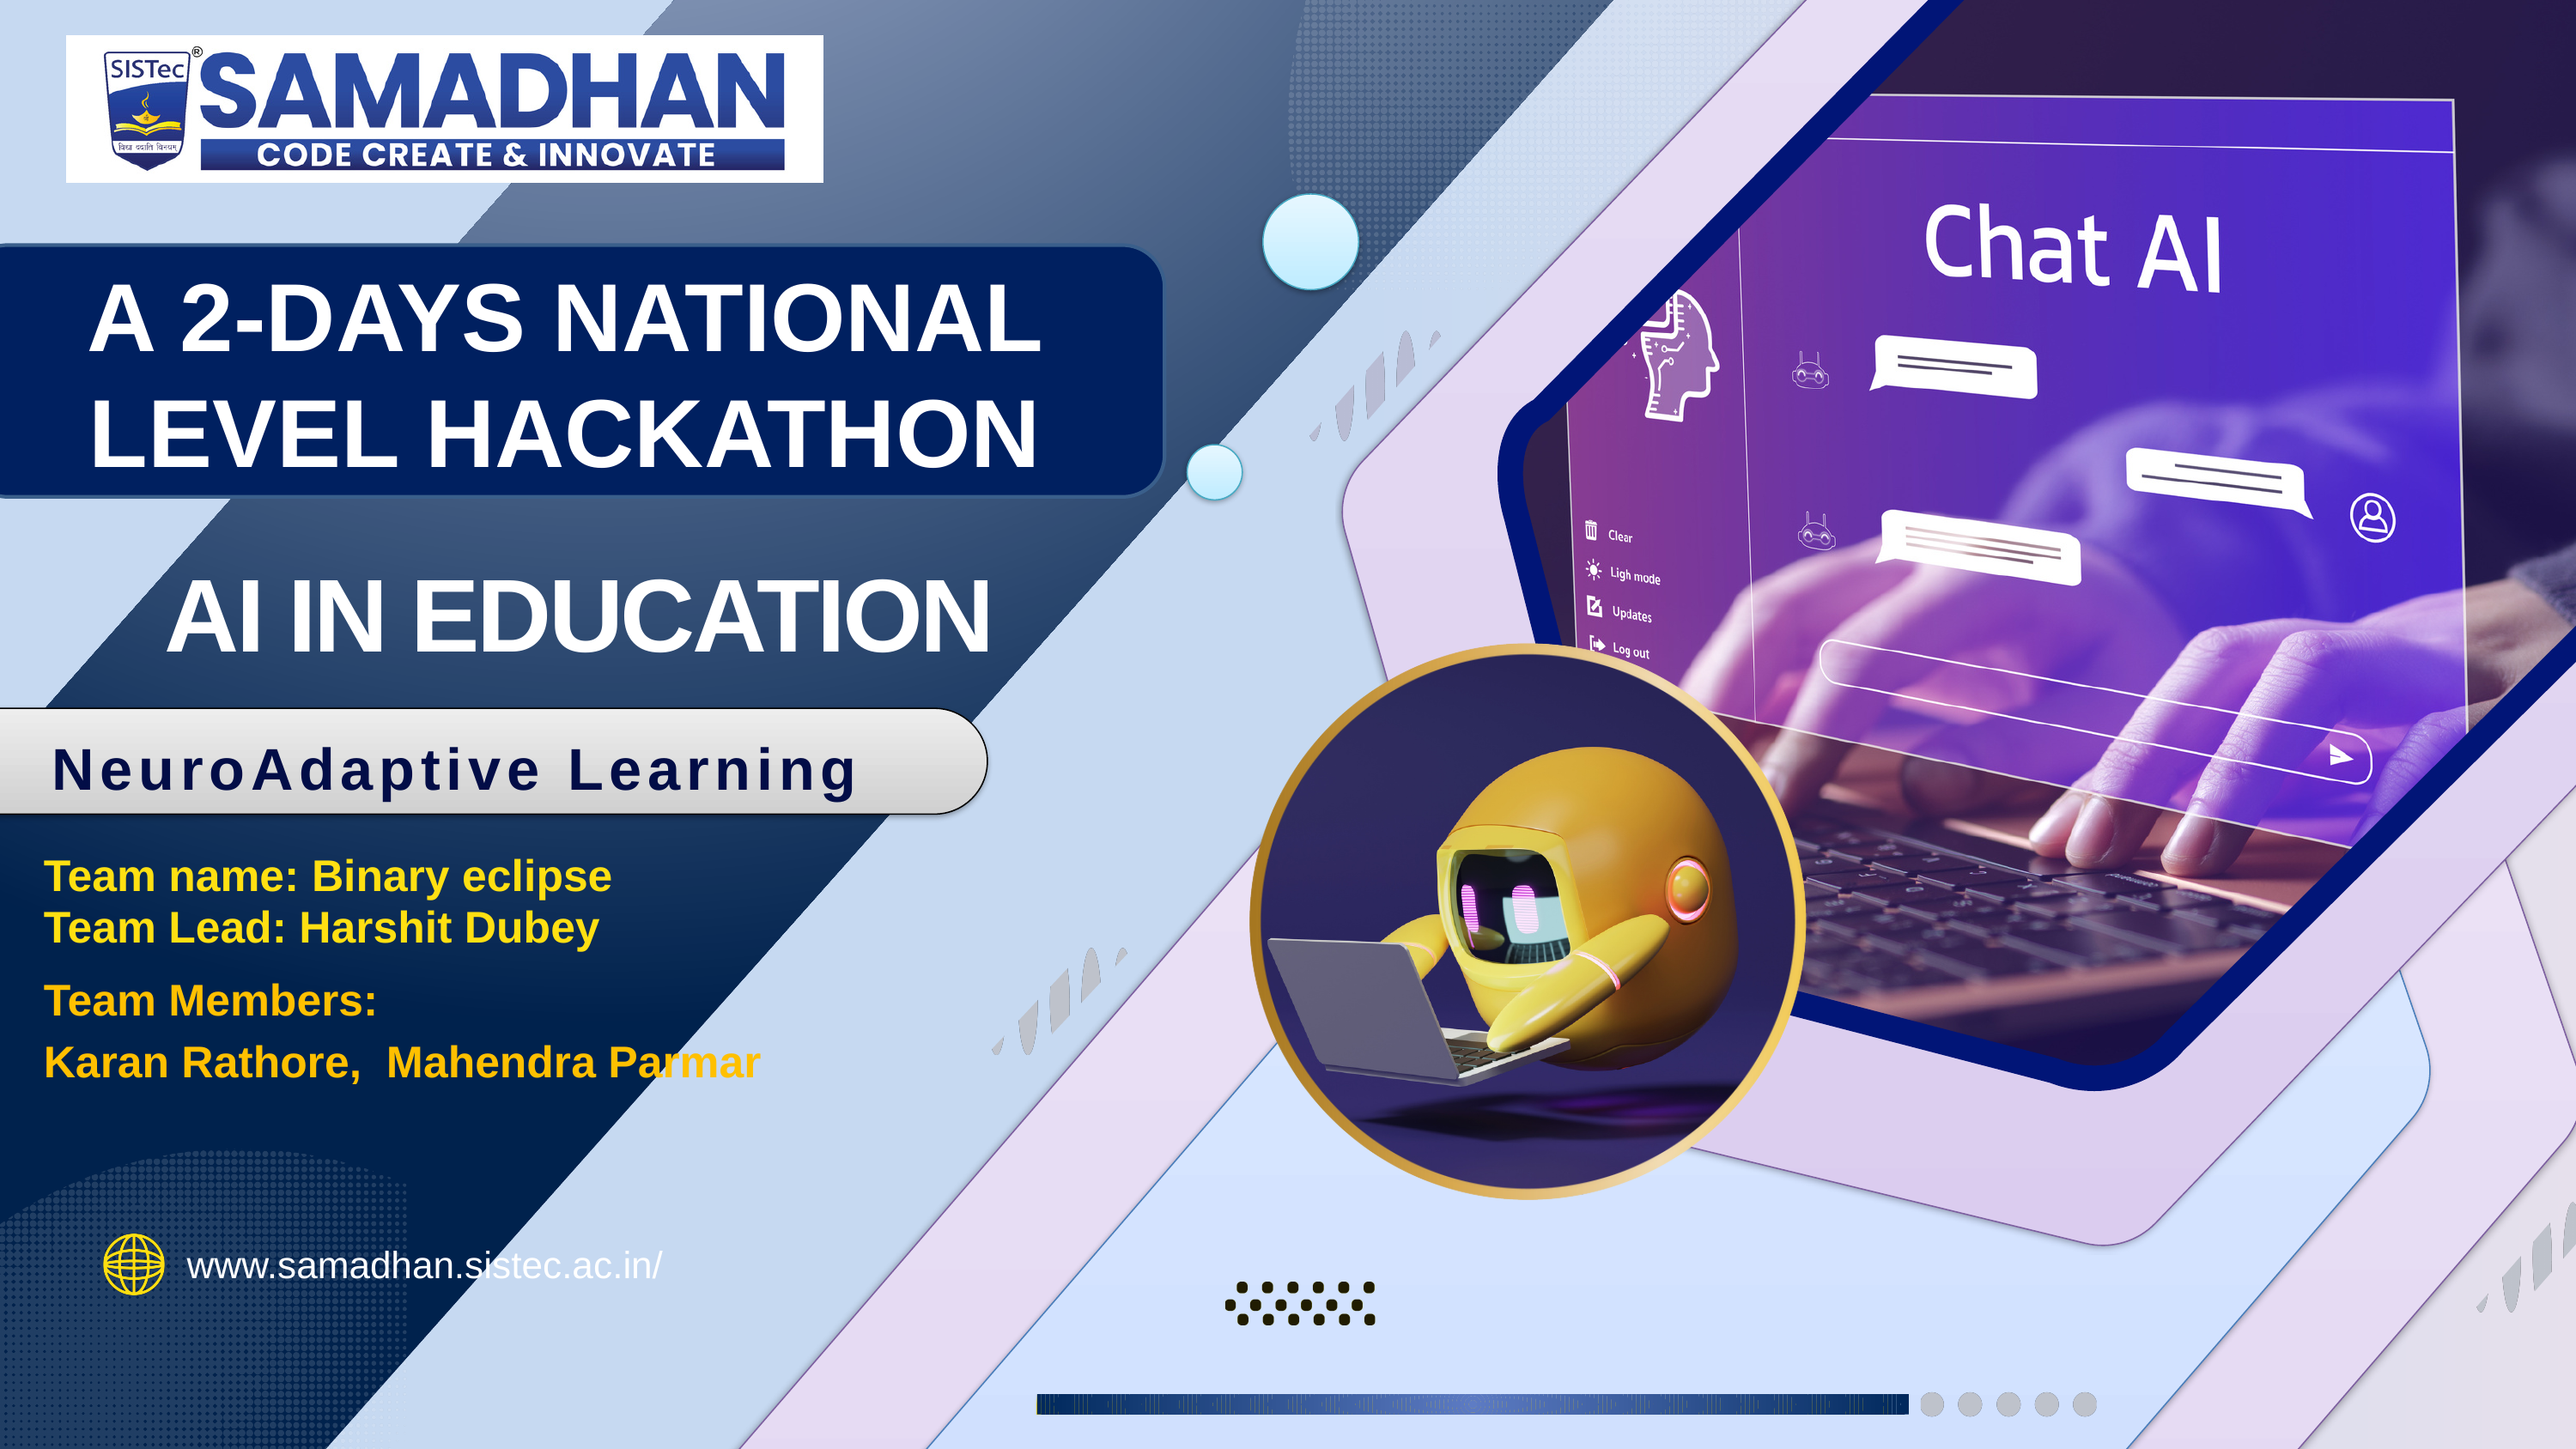

A 2-DAYS NATIONAL LEVEL HACKATHON

AI IN EDUCATION

NeuroAdaptive Learning
Team name: Binary eclipse

Team Members:
Karan Rathore,  Mahendra Parmar

Team Lead: Harshit Dubey

www.samadhan.sistec.ac.in/